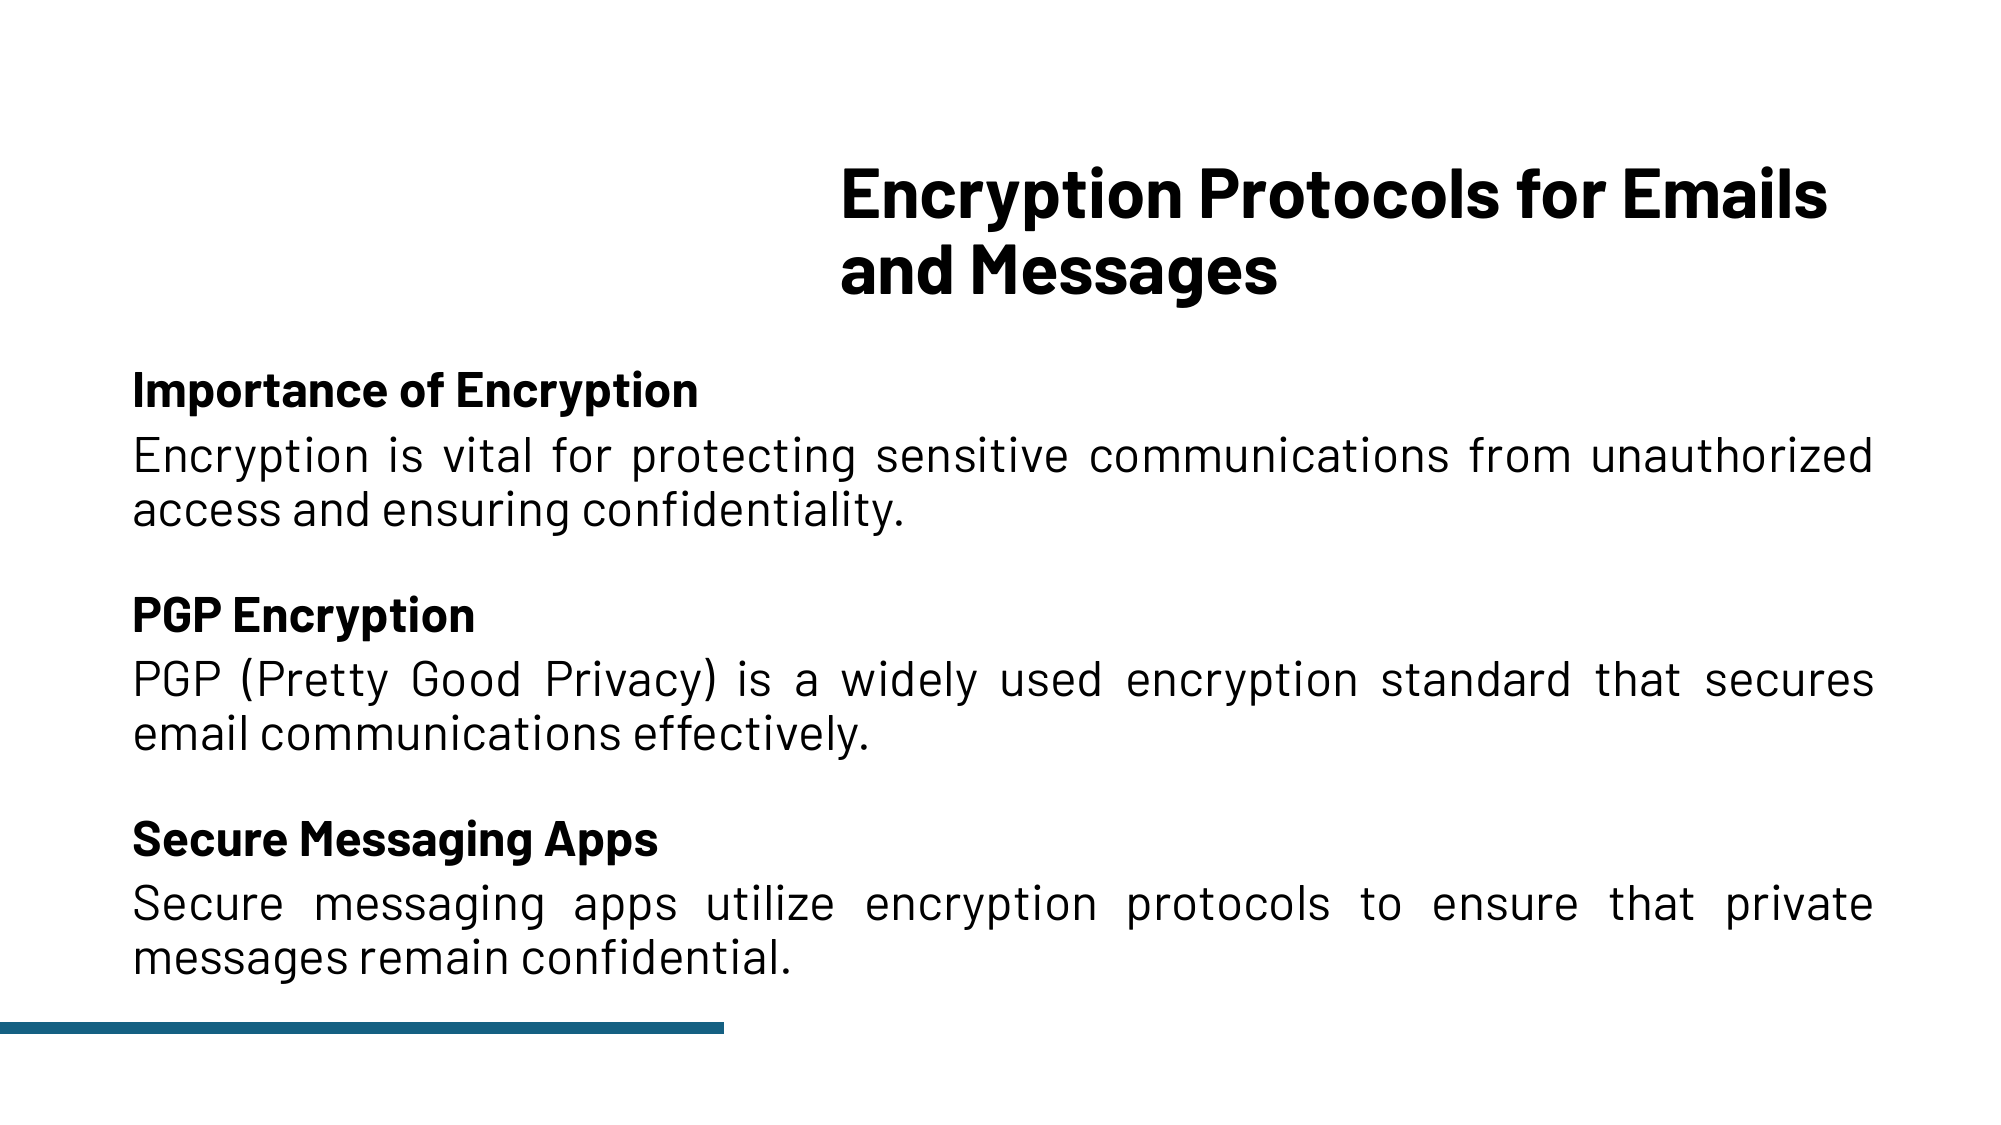

# Encryption Protocols for Emails and Messages
Importance of Encryption
Encryption is vital for protecting sensitive communications from unauthorized access and ensuring confidentiality.
PGP Encryption
PGP (Pretty Good Privacy) is a widely used encryption standard that secures email communications effectively.
Secure Messaging Apps
Secure messaging apps utilize encryption protocols to ensure that private messages remain confidential.